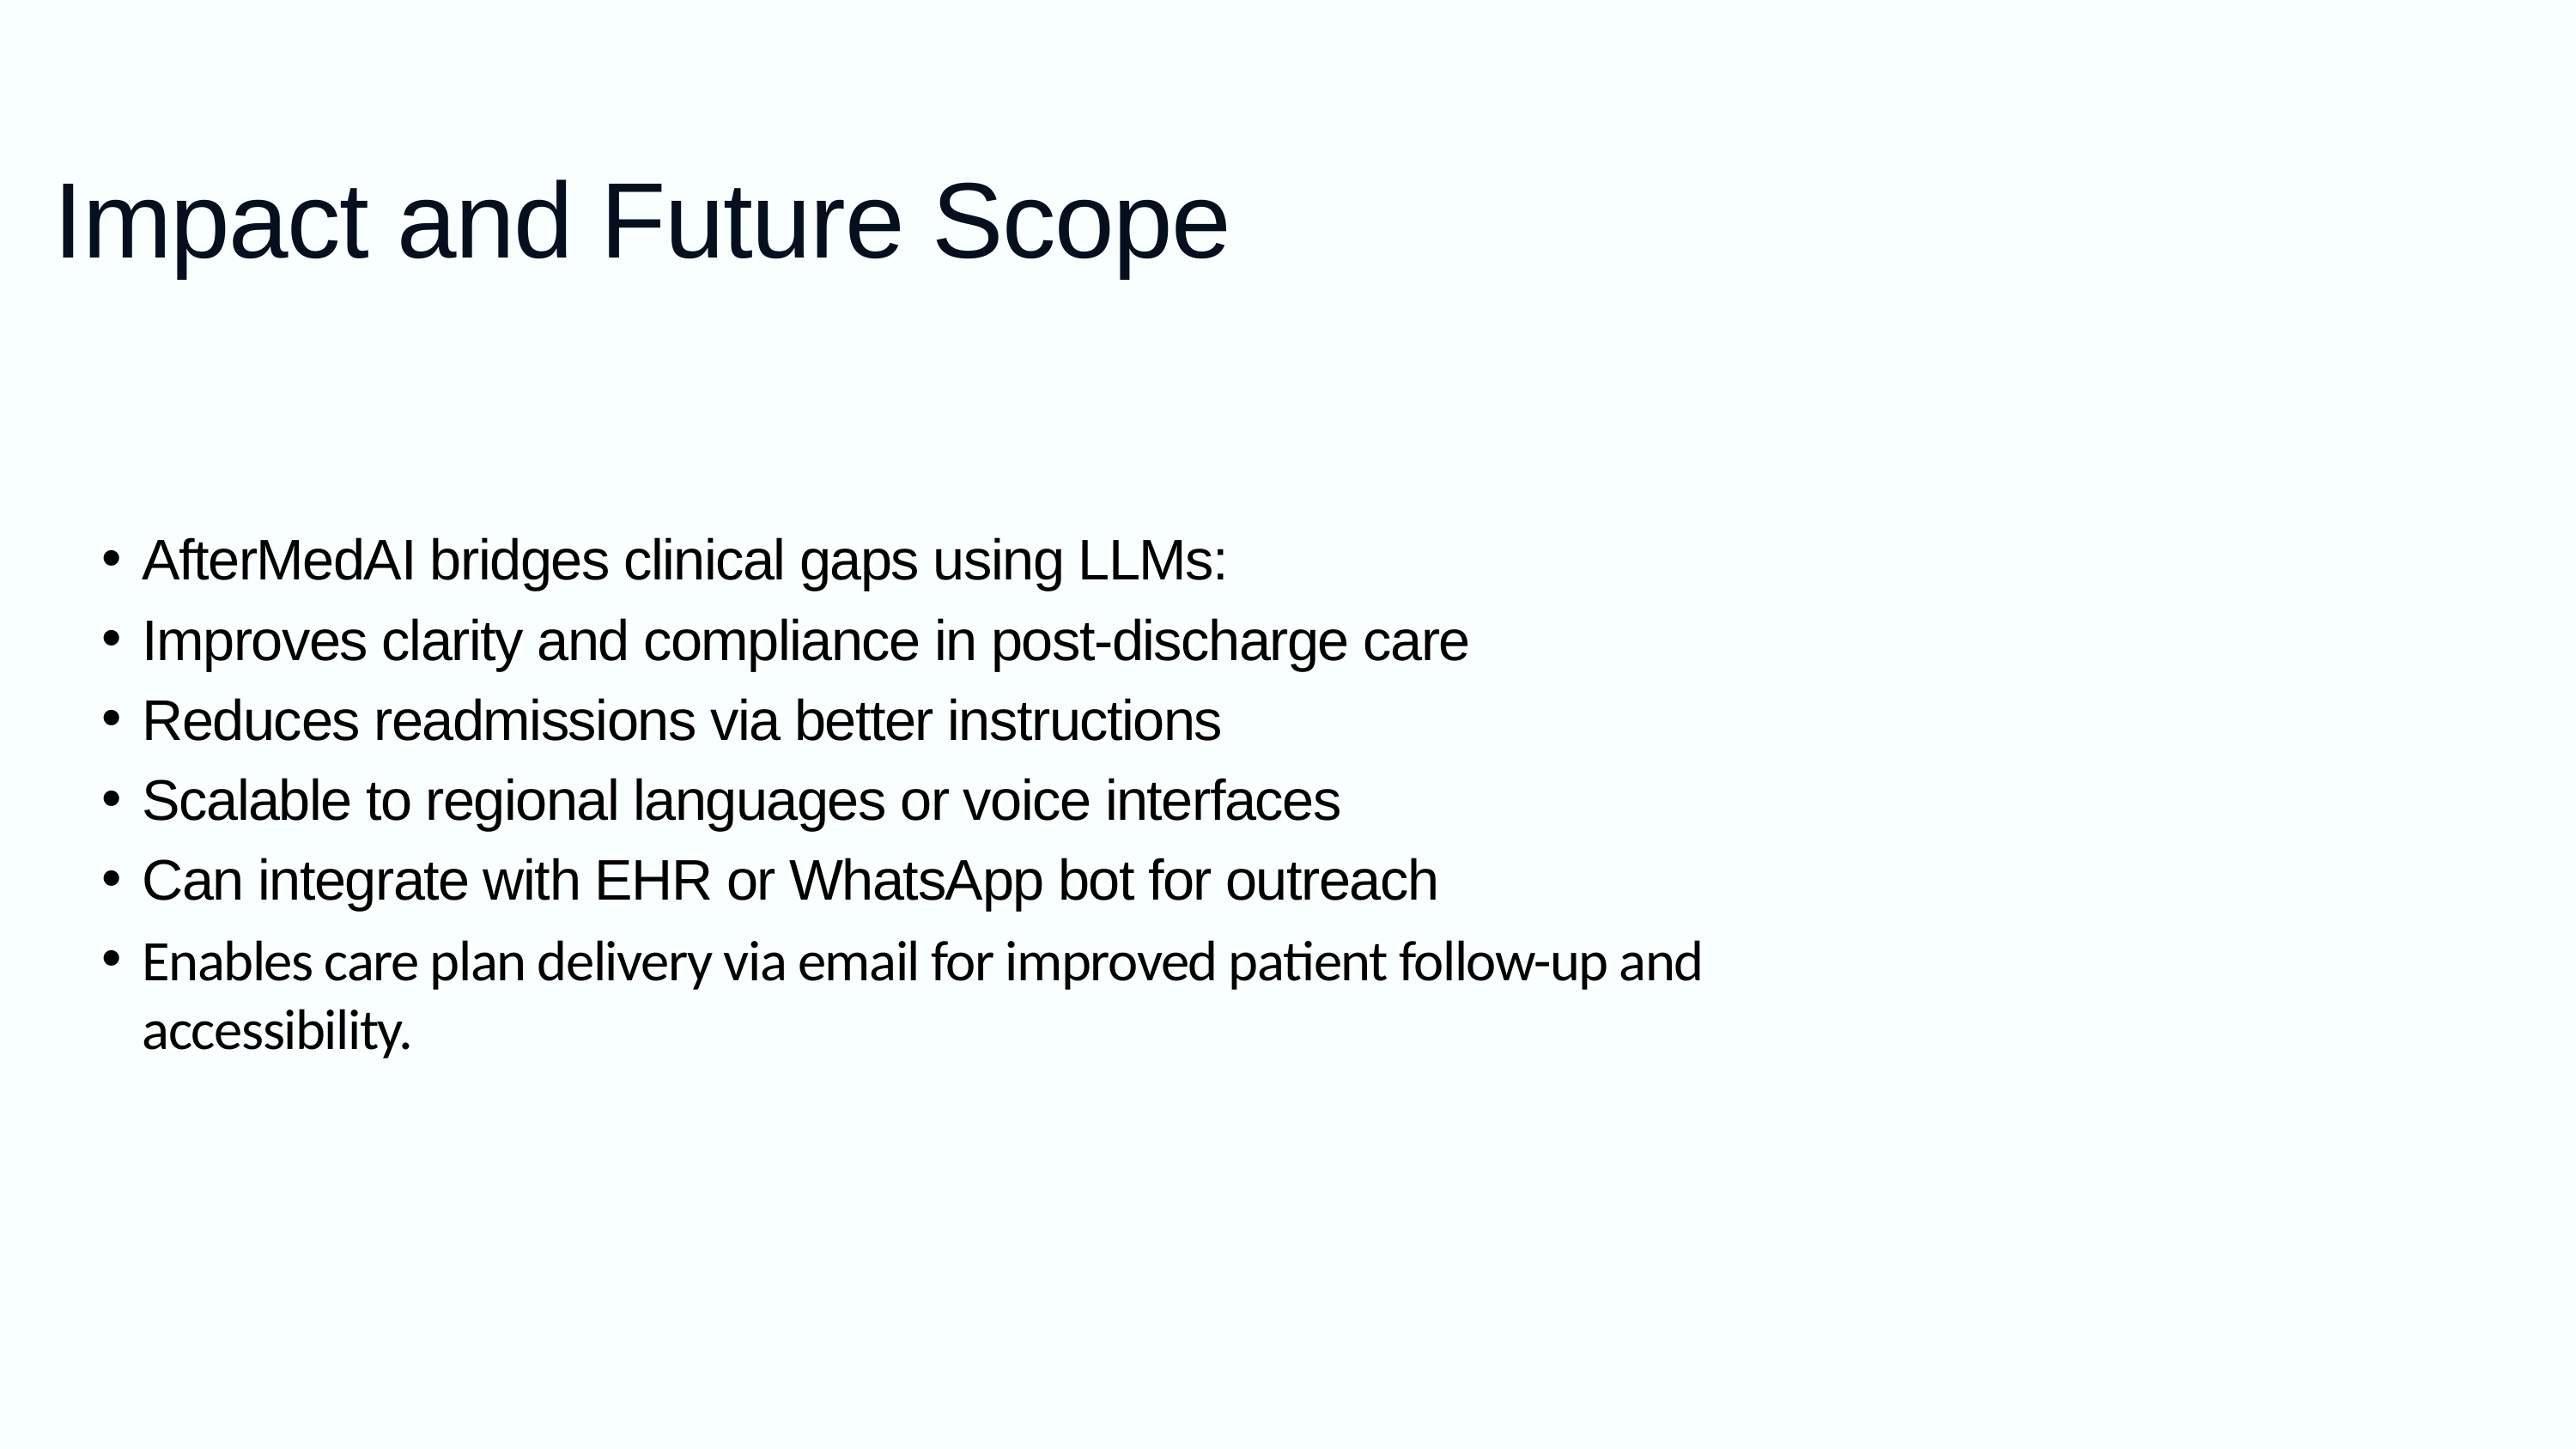

Impact and Future Scope
AfterMedAI bridges clinical gaps using LLMs:
Improves clarity and compliance in post-discharge care
Reduces readmissions via better instructions
Scalable to regional languages or voice interfaces
Can integrate with EHR or WhatsApp bot for outreach
Enables care plan delivery via email for improved patient follow-up and accessibility.